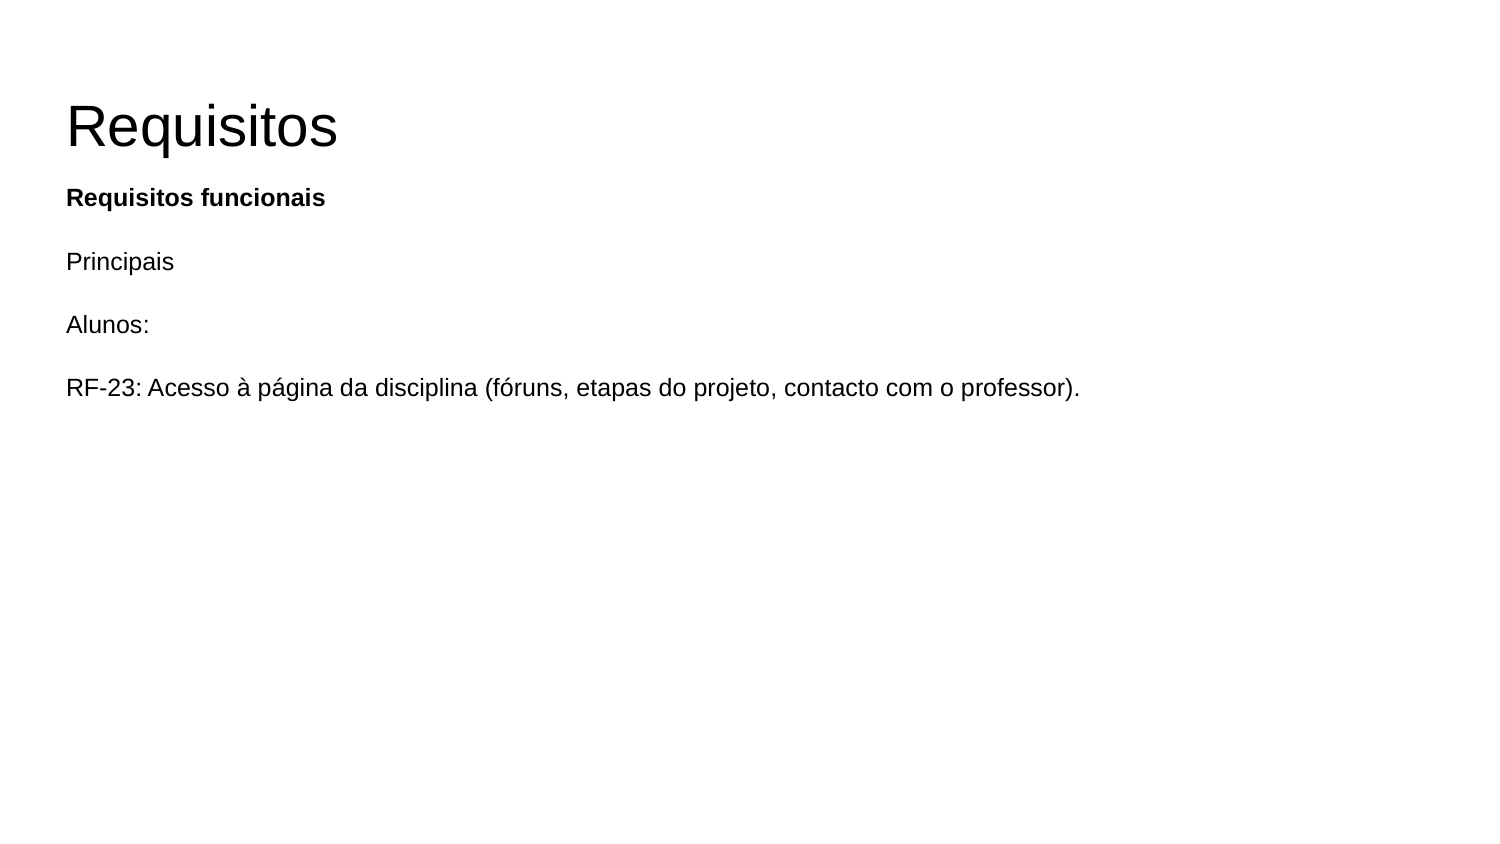

# Requisitos
Requisitos funcionais
Principais
Alunos:
RF-23: Acesso à página da disciplina (fóruns, etapas do projeto, contacto com o professor).